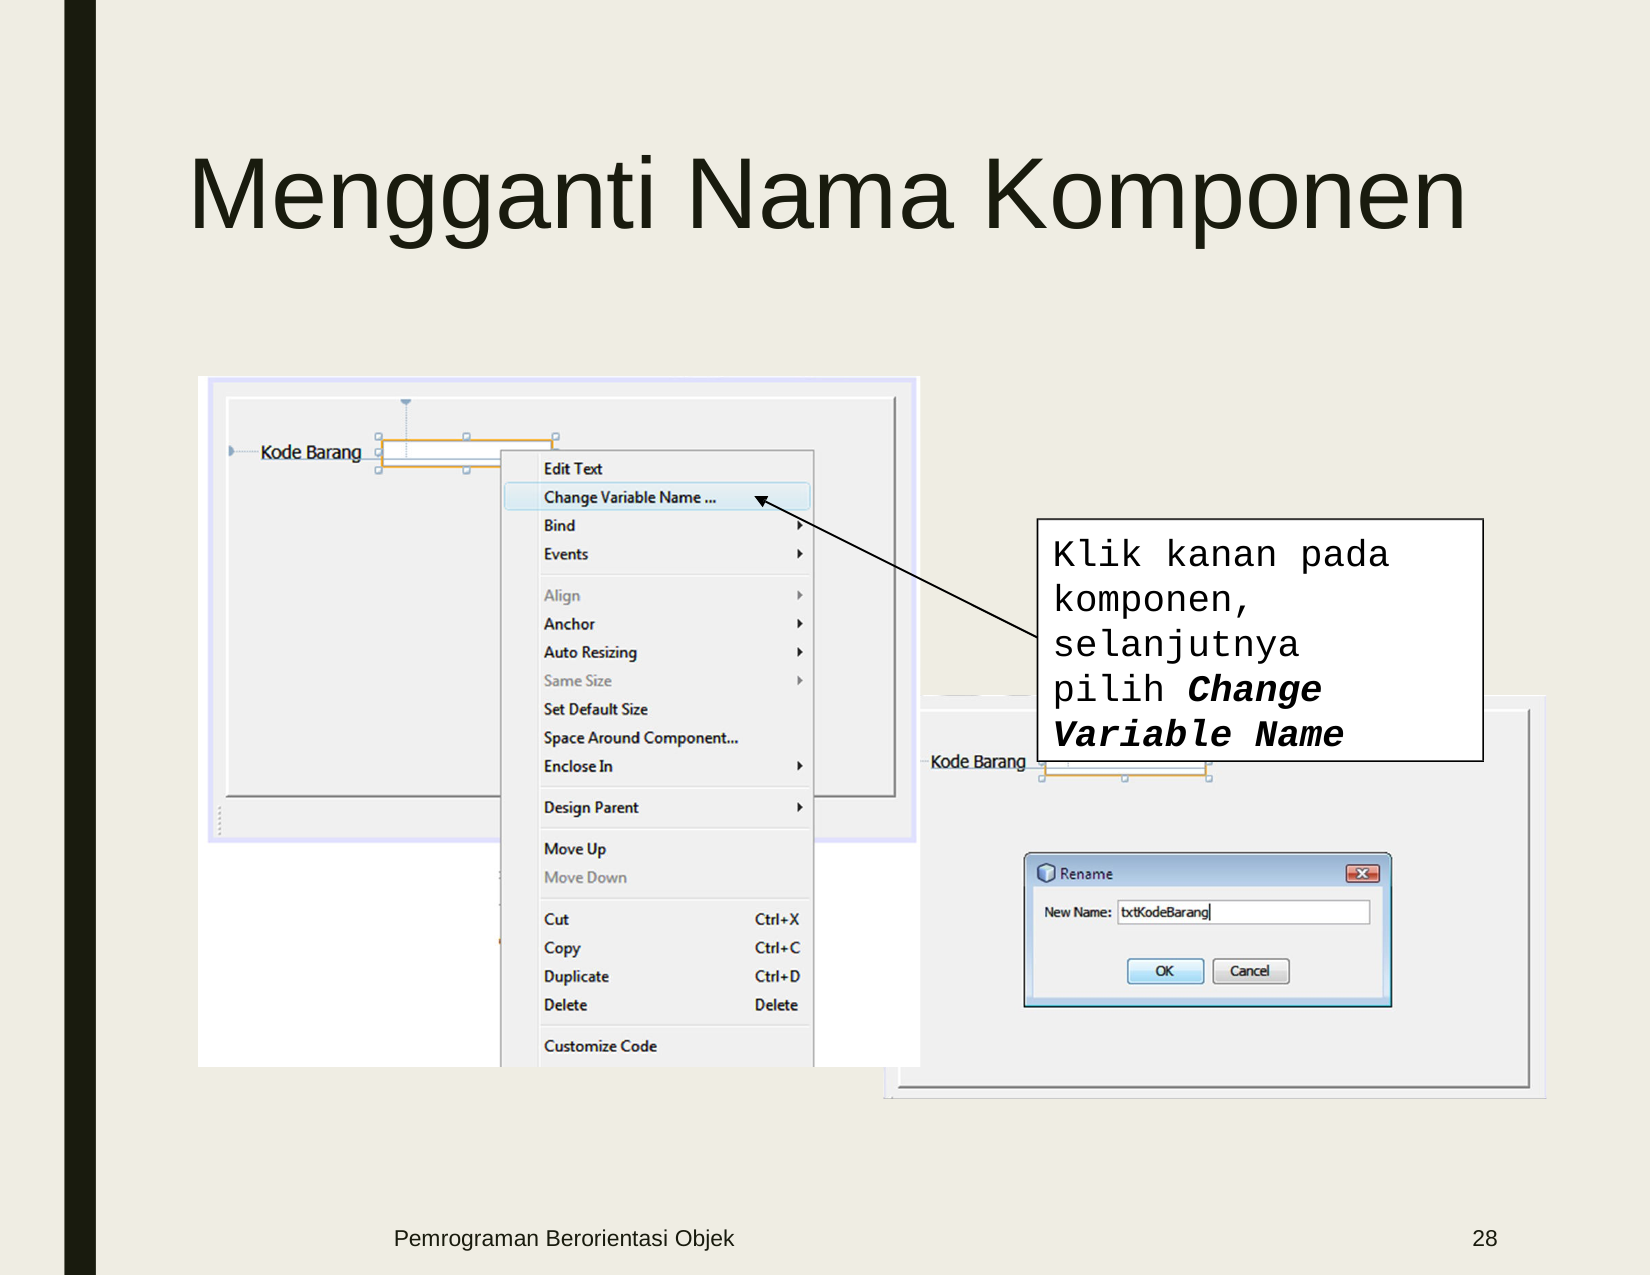

# Mengganti Nama Komponen

Klik kanan pada komponen, selanjutnya pilih Change	Variable Name

Pemrograman Berorientasi Objek
28